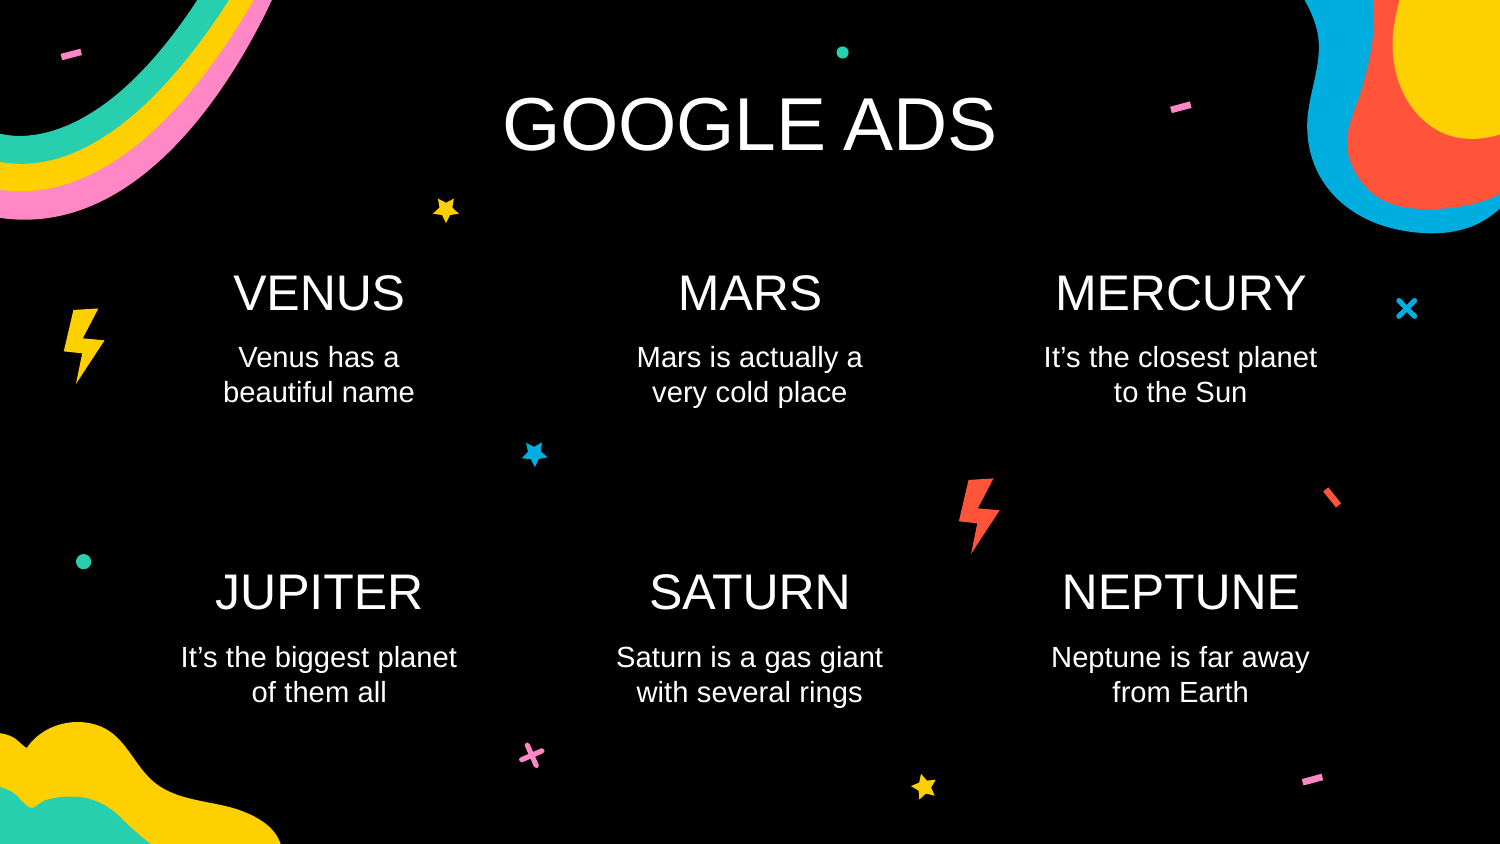

# GOOGLE ADS

VENUS
MARS
MERCURY
Venus has a beautiful name
Mars is actually a very cold place
It’s the closest planet to the Sun
JUPITER
SATURN
NEPTUNE
It’s the biggest planet of them all
Saturn is a gas giant with several rings
Neptune is far away from Earth